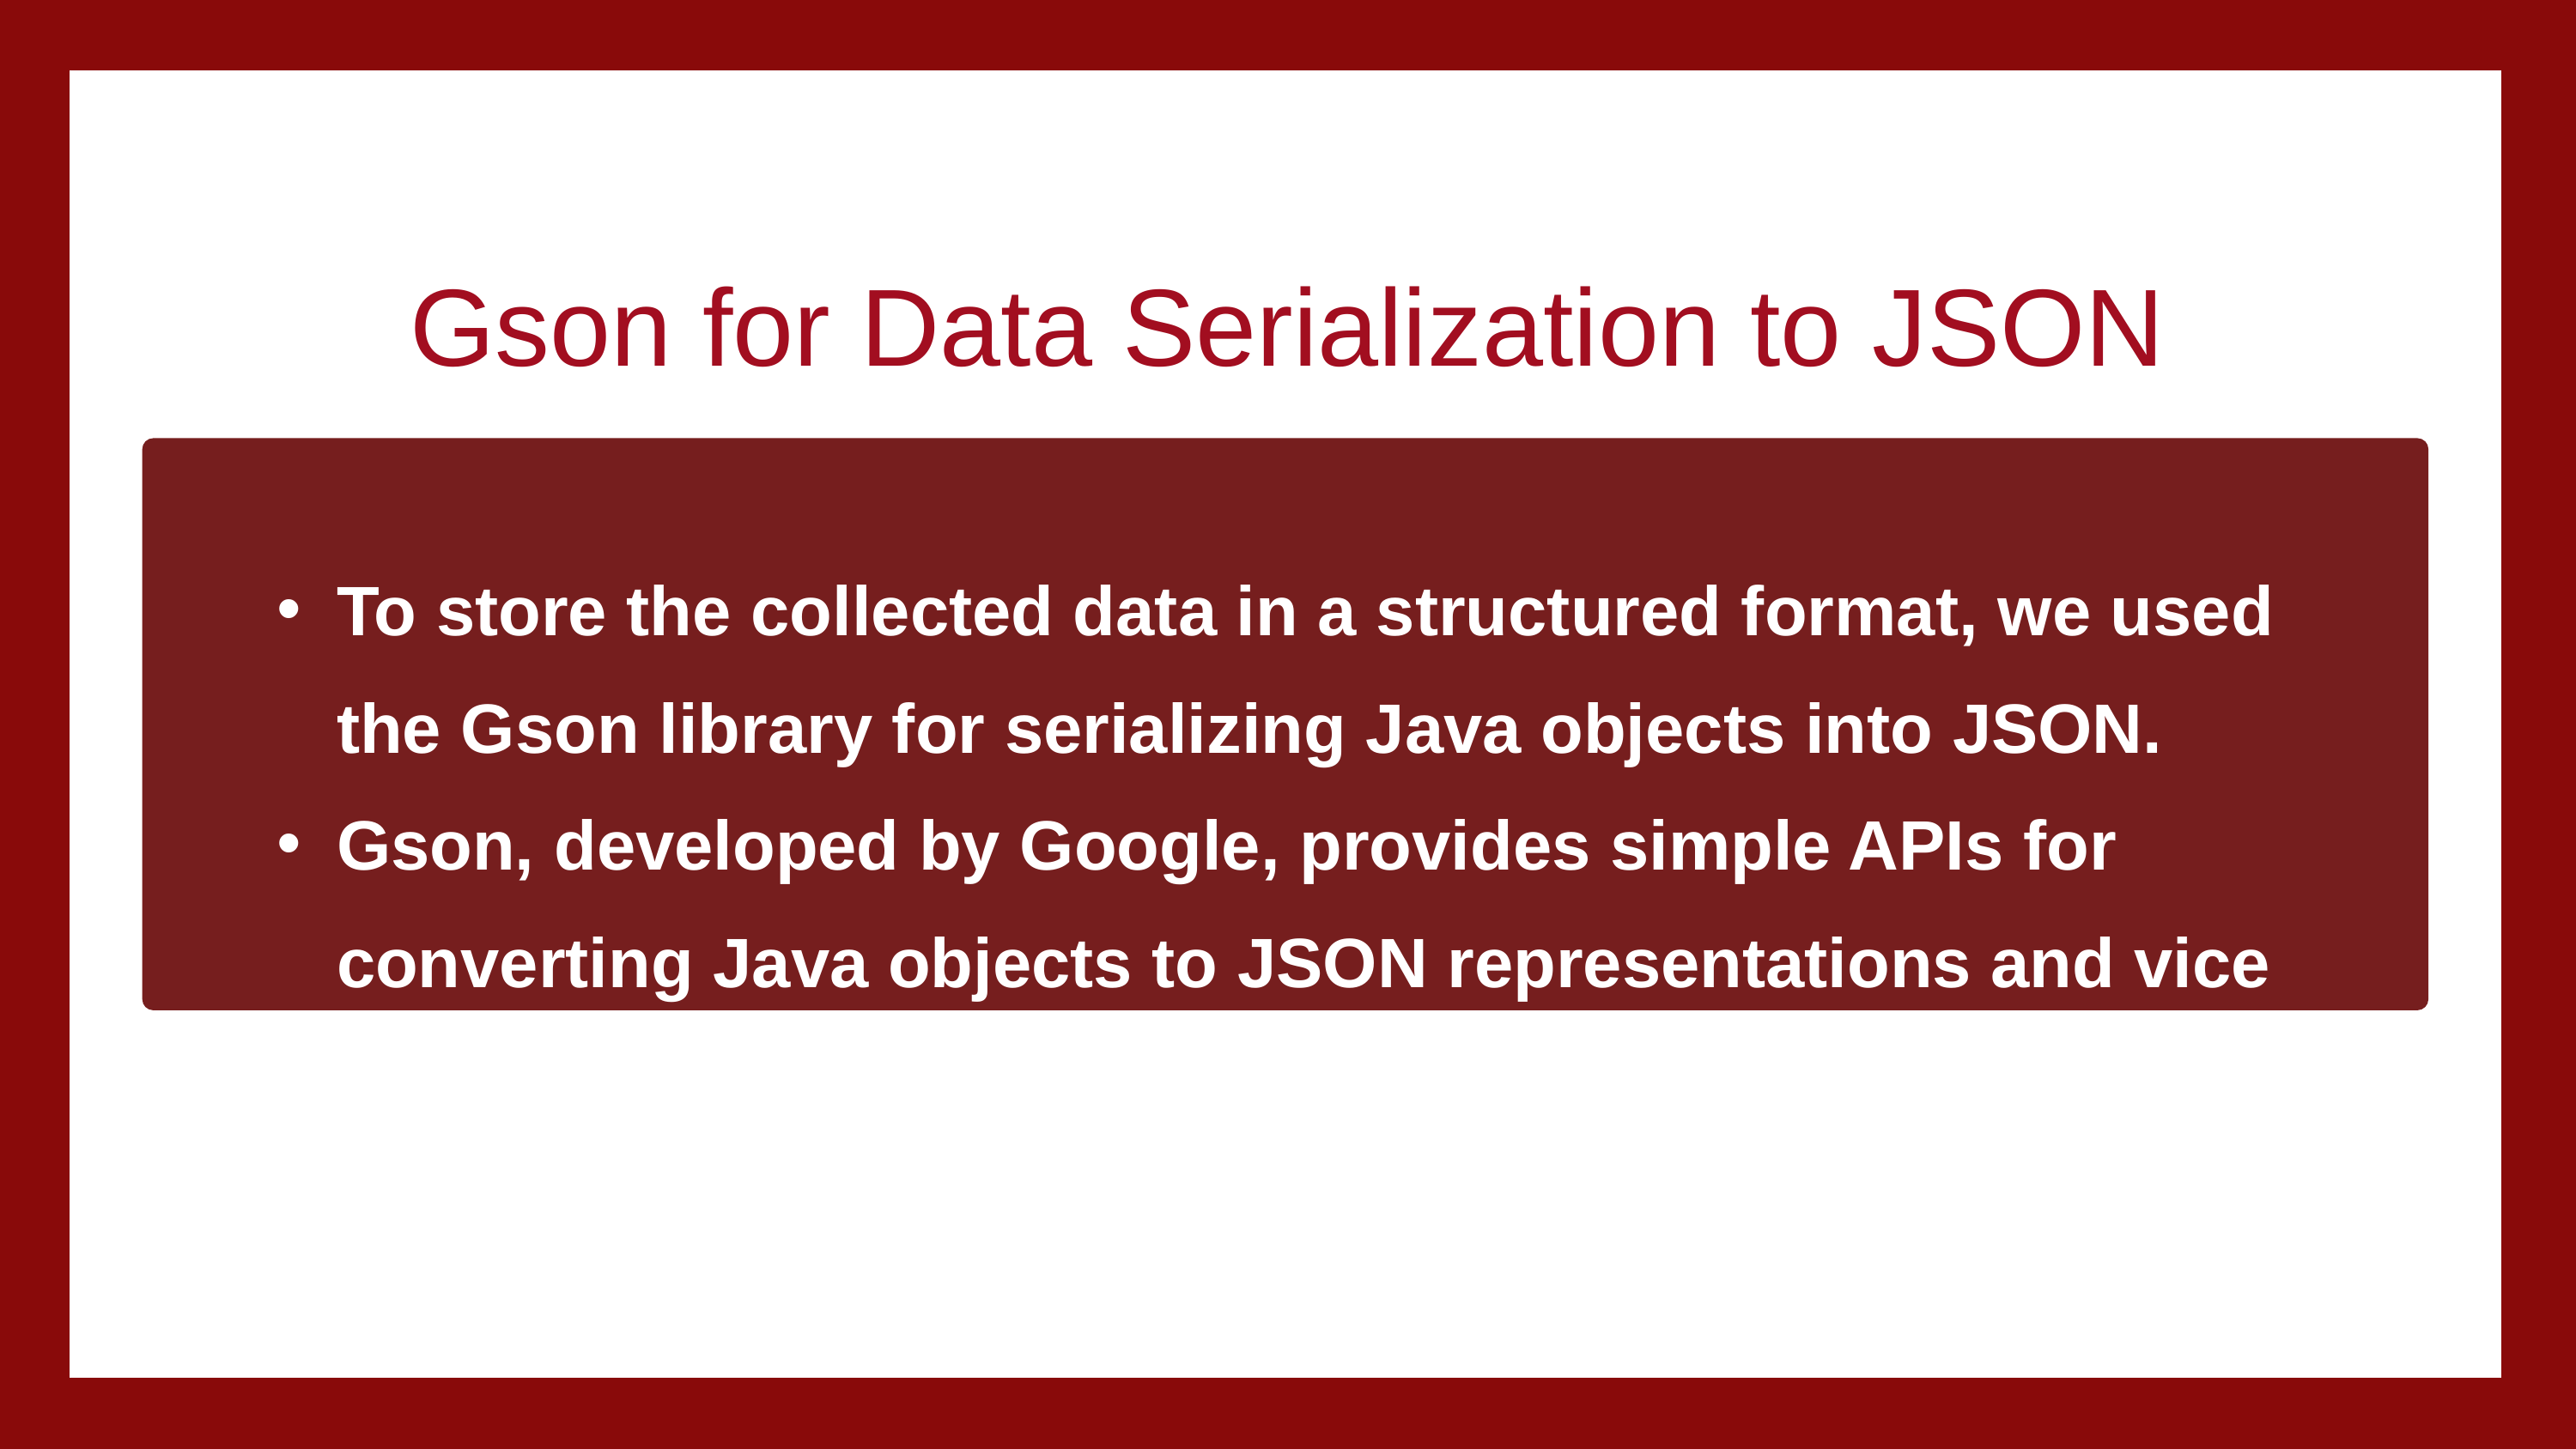

Gson for Data Serialization to JSON

To store the collected data in a structured format, we used the Gson library for serializing Java objects into JSON.
Gson, developed by Google, provides simple APIs for converting Java objects to JSON representations and vice versa.